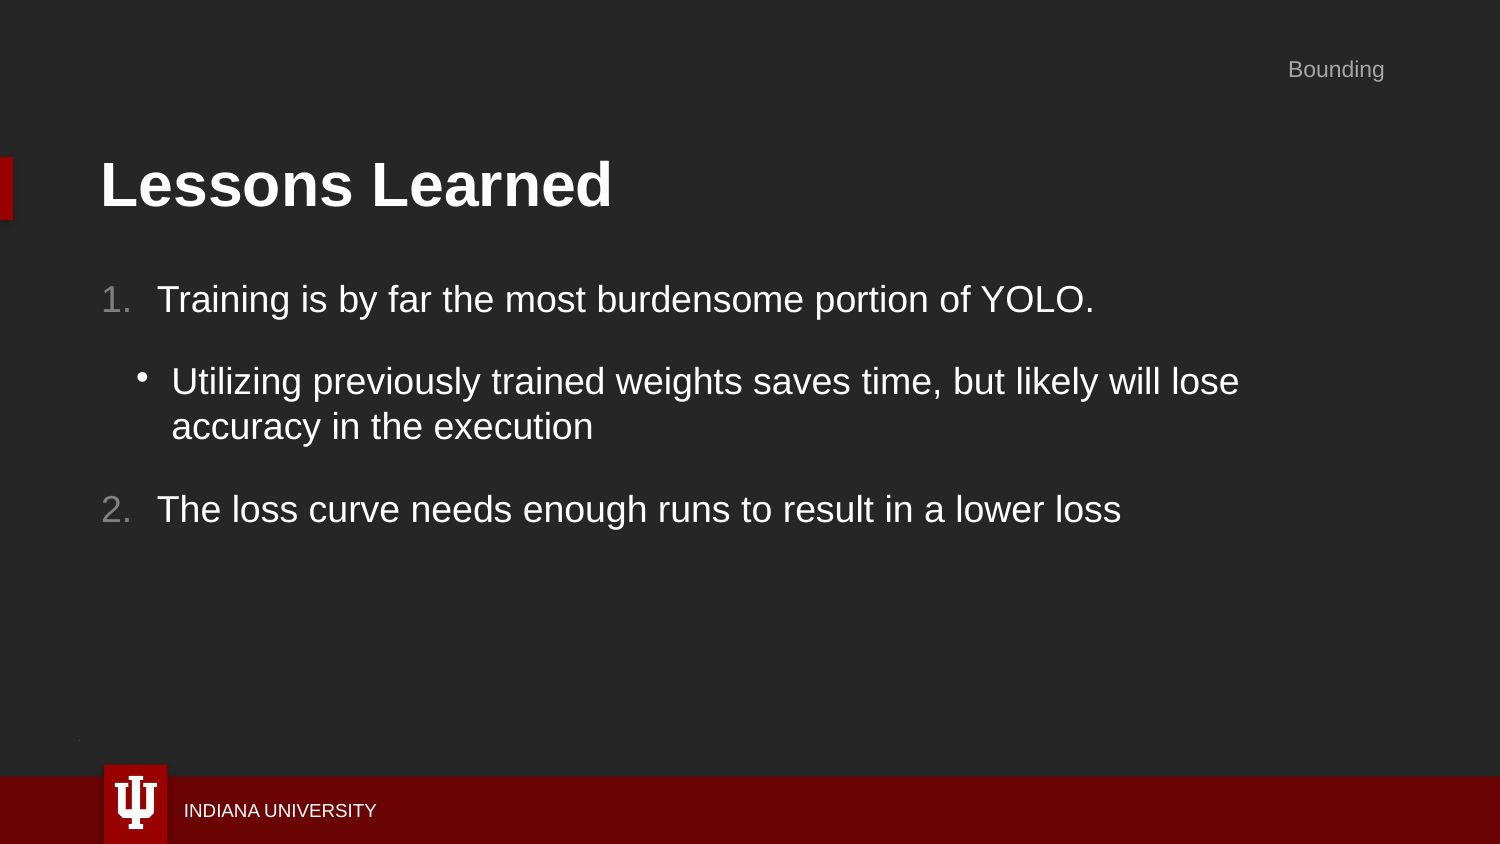

Bounding
Lessons Learned
Training is by far the most burdensome portion of YOLO.
Utilizing previously trained weights saves time, but likely will lose accuracy in the execution
The loss curve needs enough runs to result in a lower loss